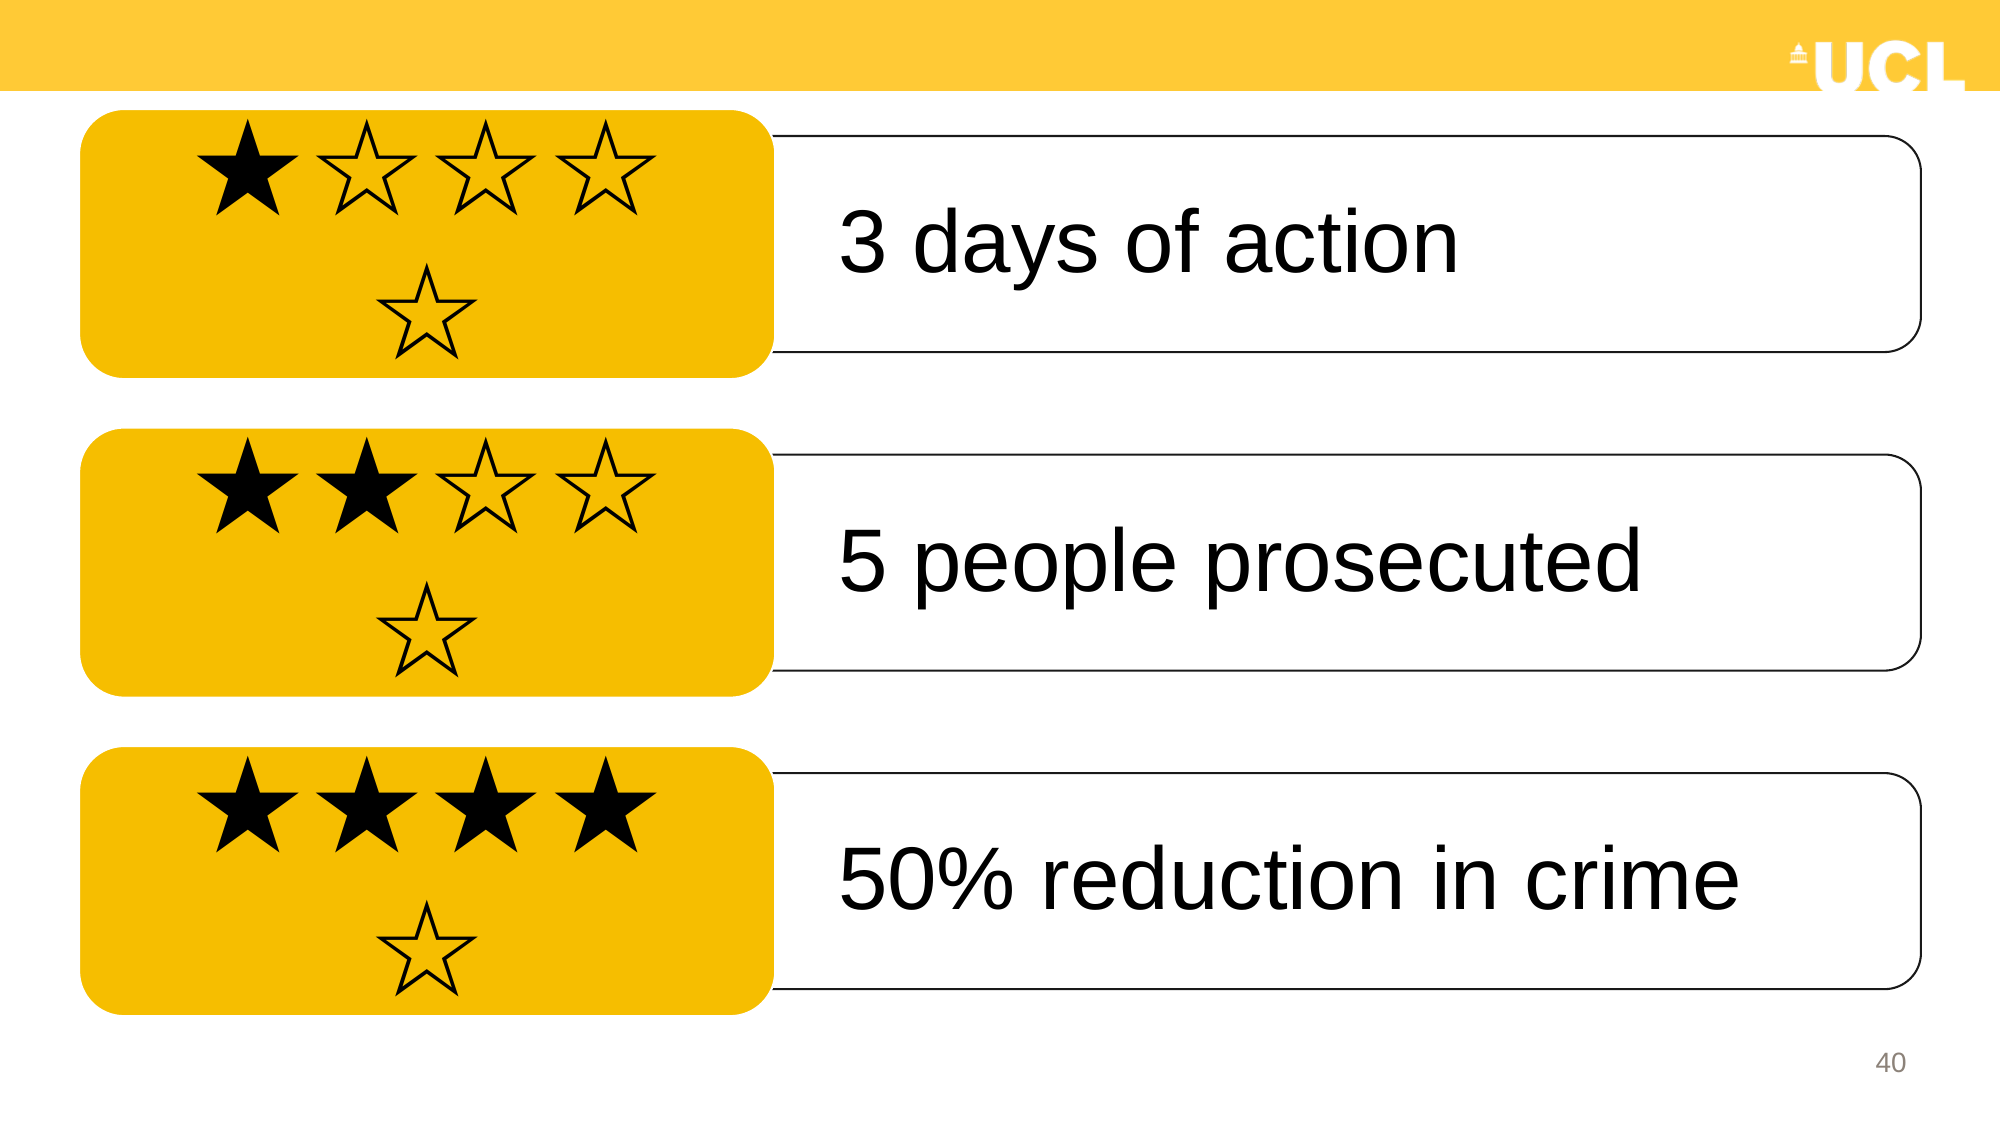

★☆☆☆☆
 3 days of action
★★☆☆☆
 5 people prosecuted
★★★★☆
 50% reduction in crime